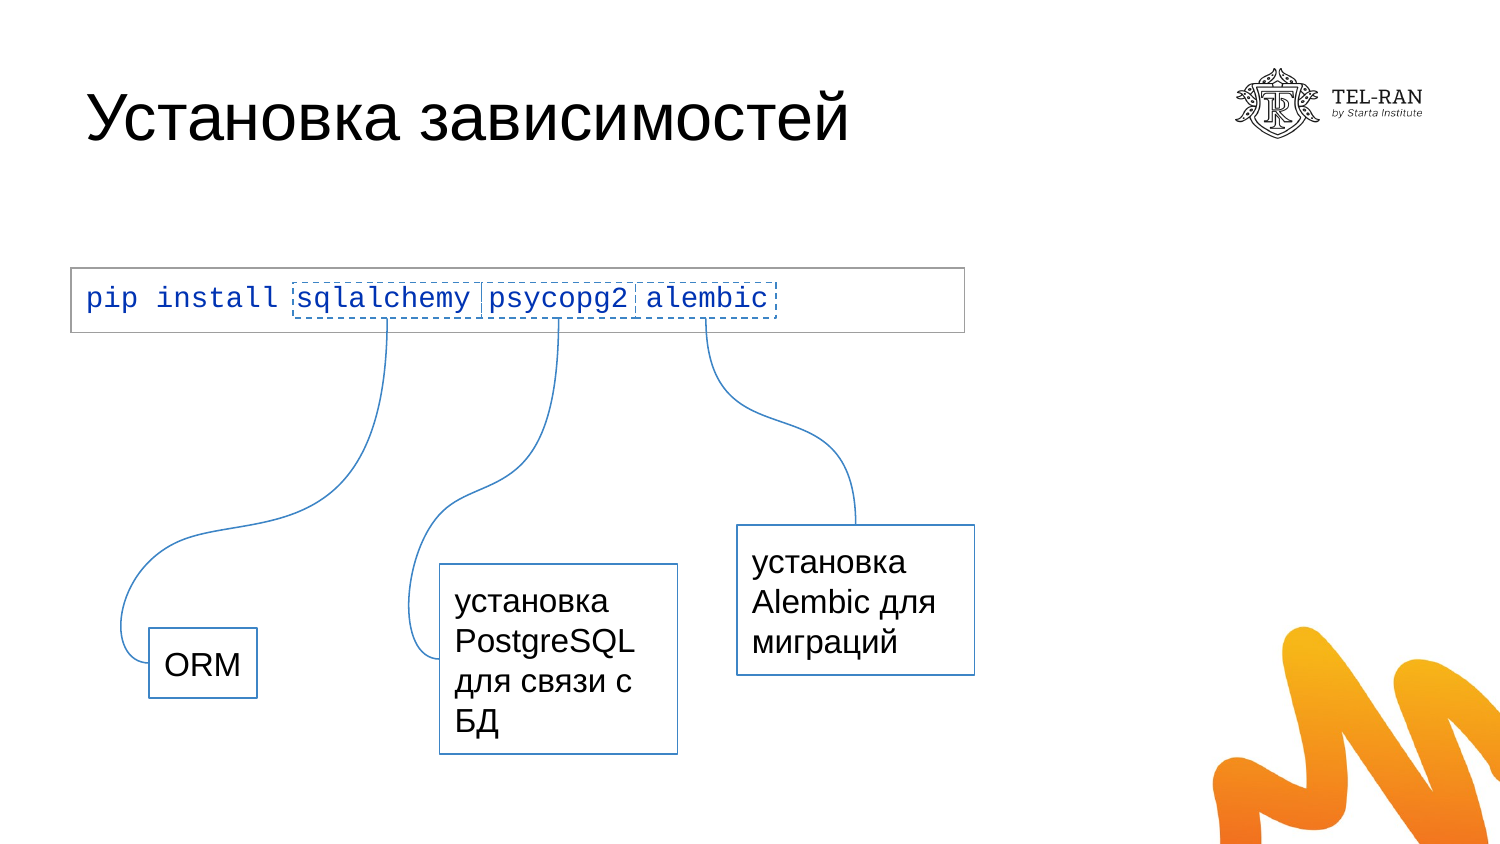

# Установка зависимостей
| pip install sqlalchemy psycopg2 alembic |
| --- |

установка Alembic для миграций
установка PostgreSQL для связи с БД
ORM